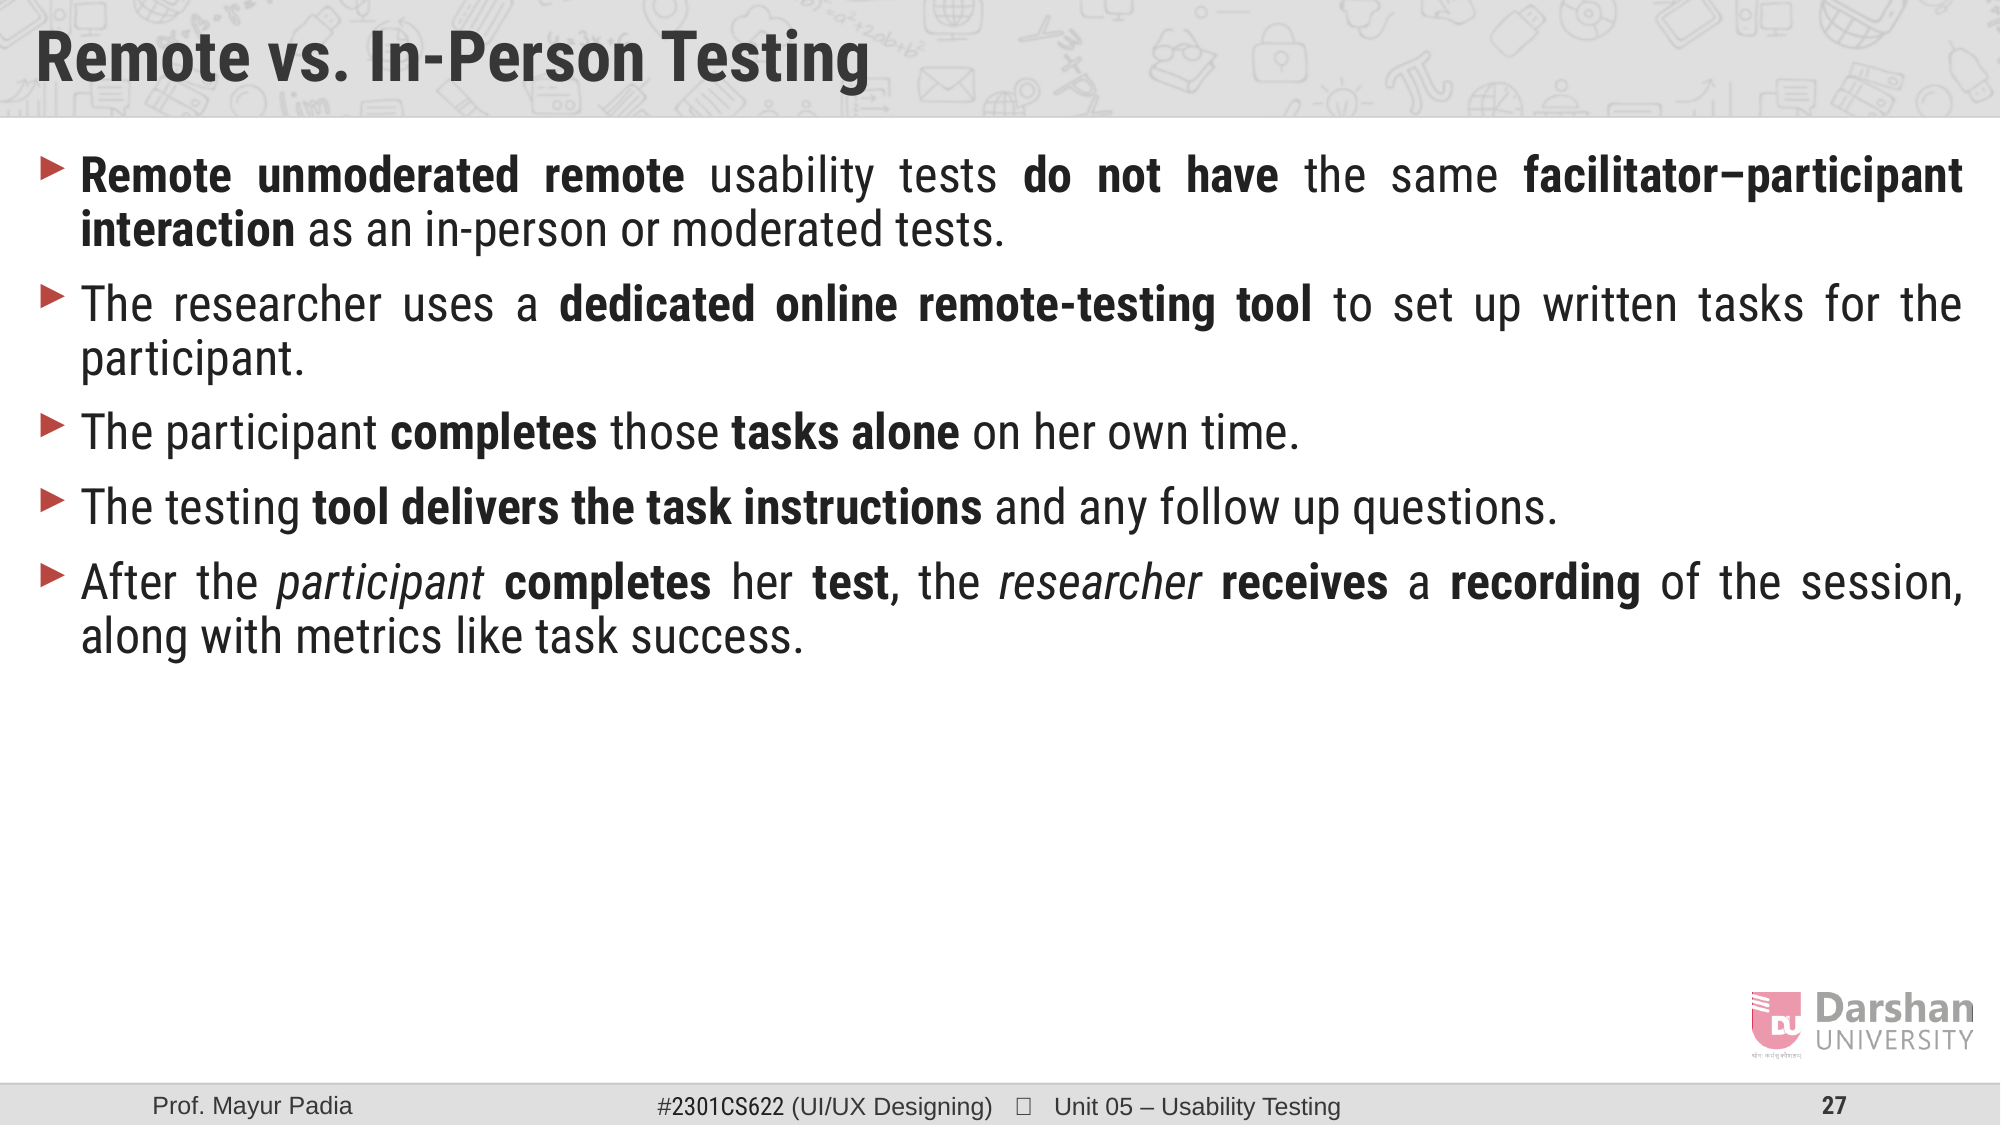

# Remote vs. In-Person Testing
Remote unmoderated remote usability tests do not have the same facilitator–participant interaction as an in-person or moderated tests.
The researcher uses a dedicated online remote-testing tool to set up written tasks for the participant.
The participant completes those tasks alone on her own time.
The testing tool delivers the task instructions and any follow up questions.
After the participant completes her test, the researcher receives a recording of the session, along with metrics like task success.